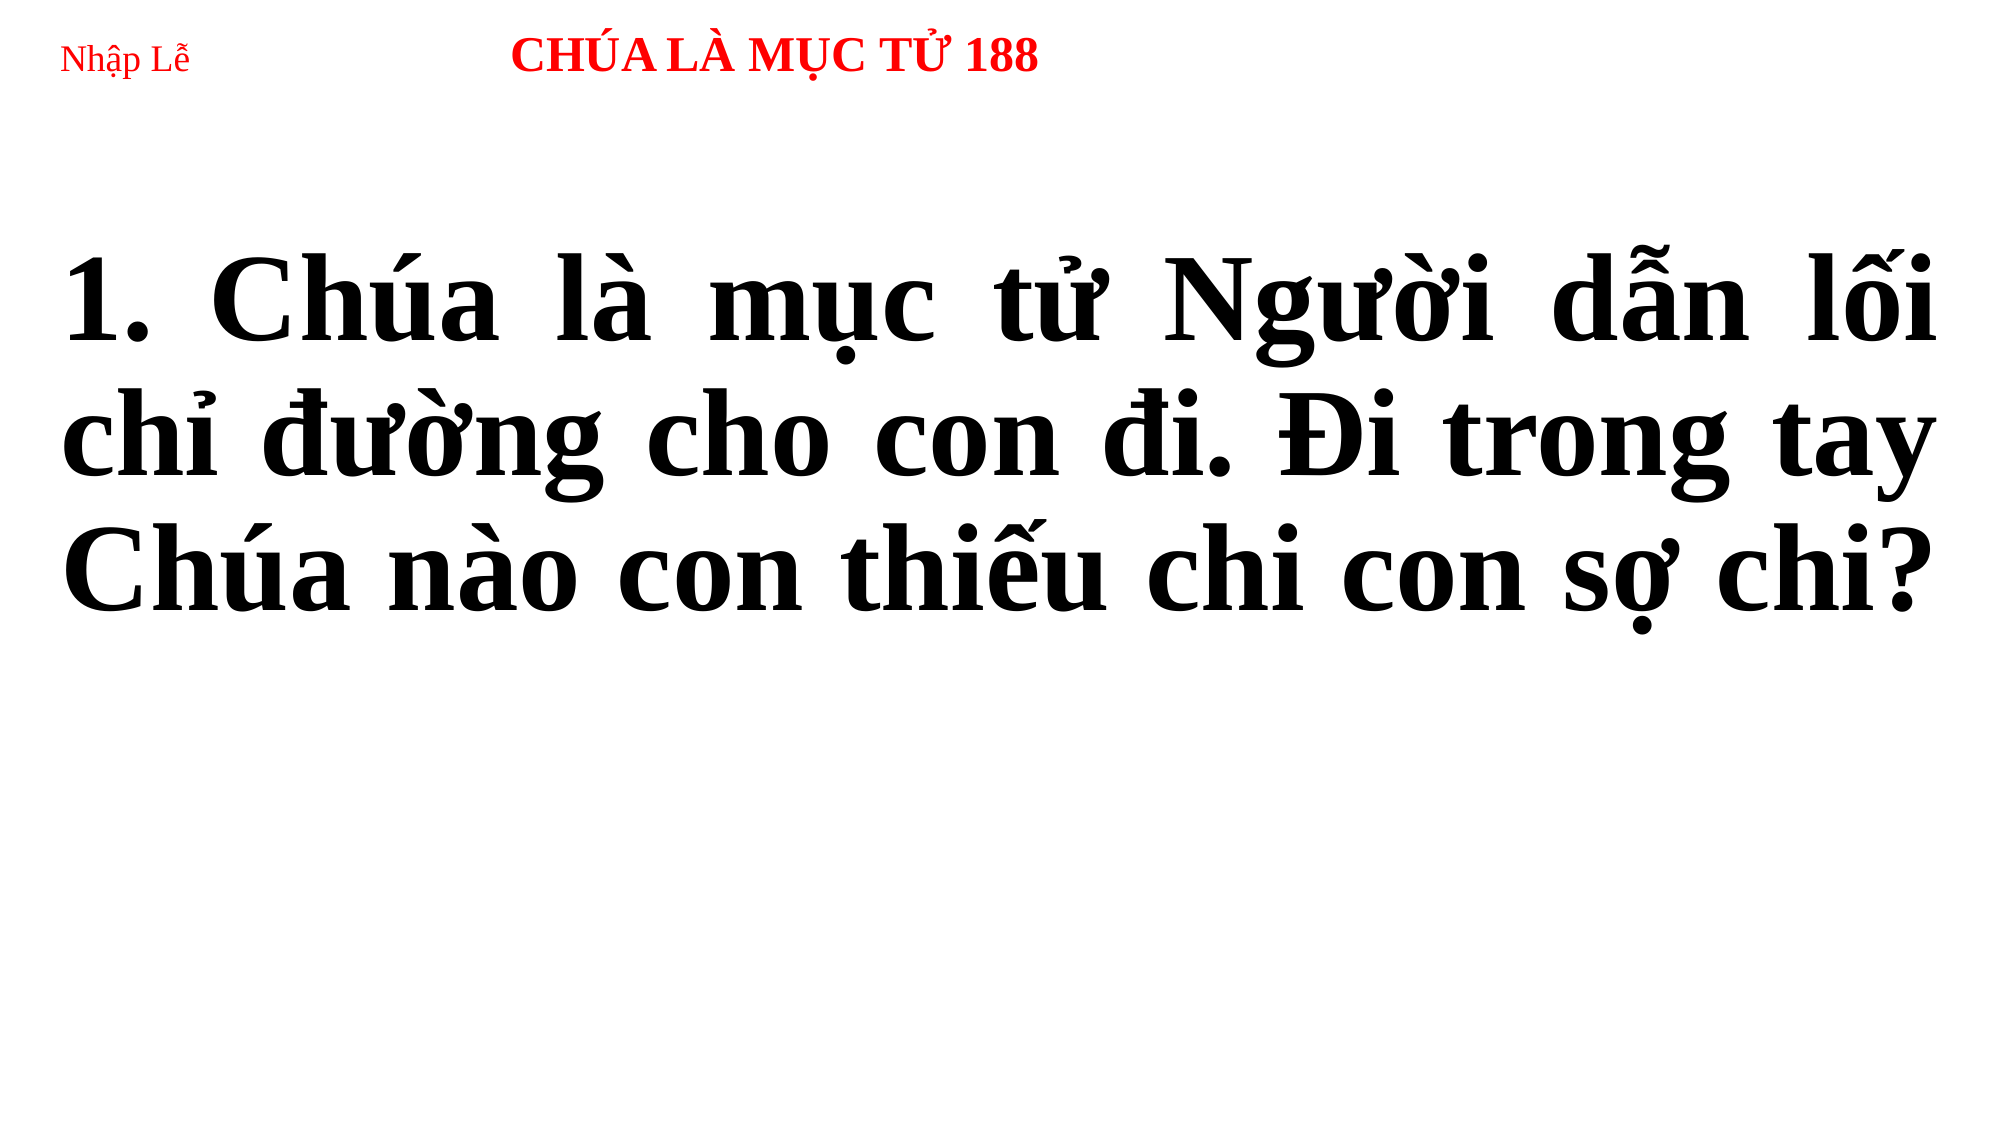

# Nhập Lễ                                 	CHÚA LÀ MỤC TỬ 188
1. Chúa là mục tử Người dẫn lối chỉ đường cho con đi. Đi trong tay Chúa nào con thiếu chi con sợ chi?